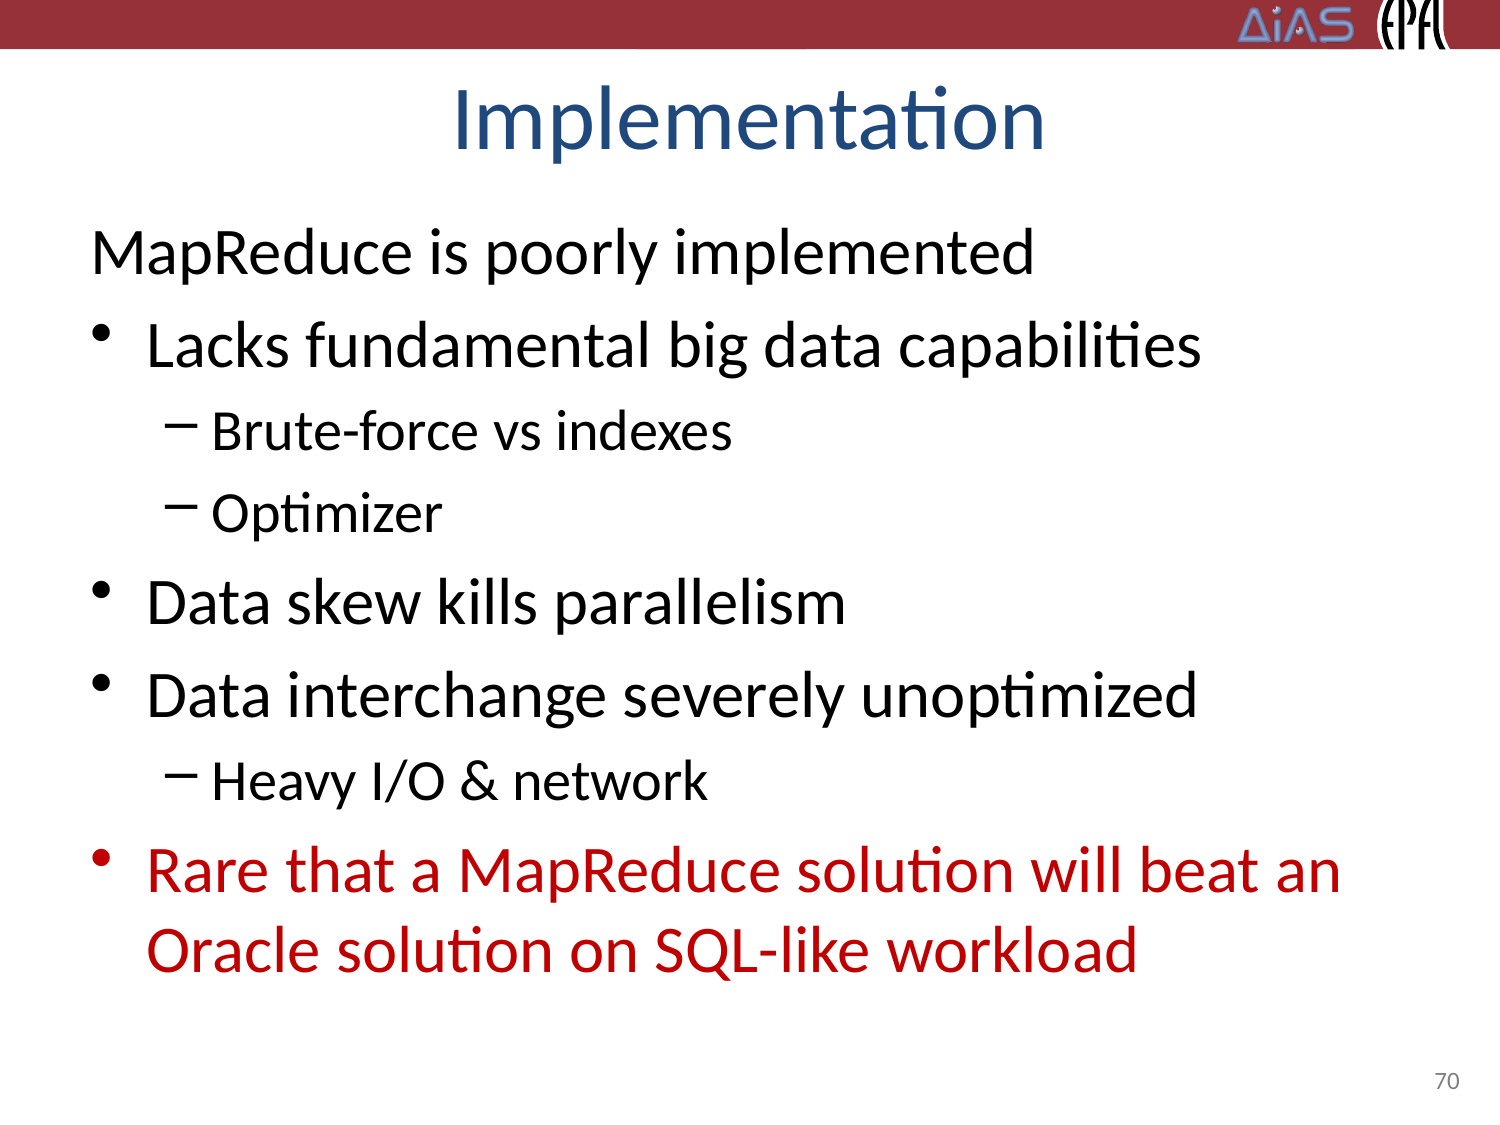

# Implementation
MapReduce is poorly implemented
Lacks fundamental big data capabilities
Brute-force vs indexes
Optimizer
Data skew kills parallelism
Data interchange severely unoptimized
Heavy I/O & network
Rare that a MapReduce solution will beat an Oracle solution on SQL-like workload
70